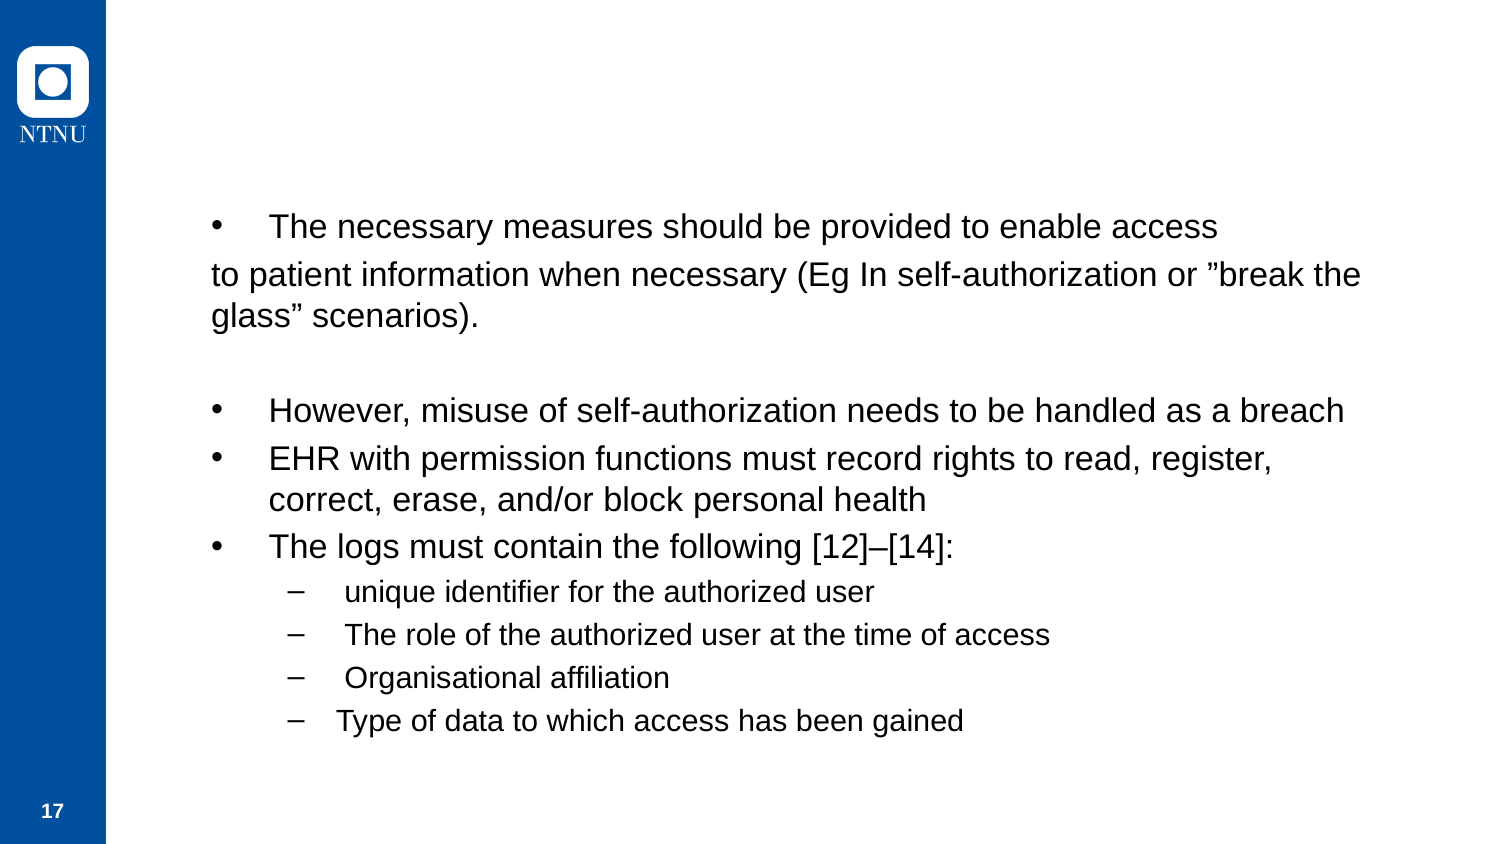

The necessary measures should be provided to enable access
to patient information when necessary (Eg In self-authorization or ”break the glass” scenarios).

However, misuse of self-authorization needs to be handled as a breach
EHR with permission functions must record rights to read, register, correct, erase, and/or block personal health
The logs must contain the following [12]–[14]:
 unique identifier for the authorized user
 The role of the authorized user at the time of access
 Organisational affiliation
Type of data to which access has been gained